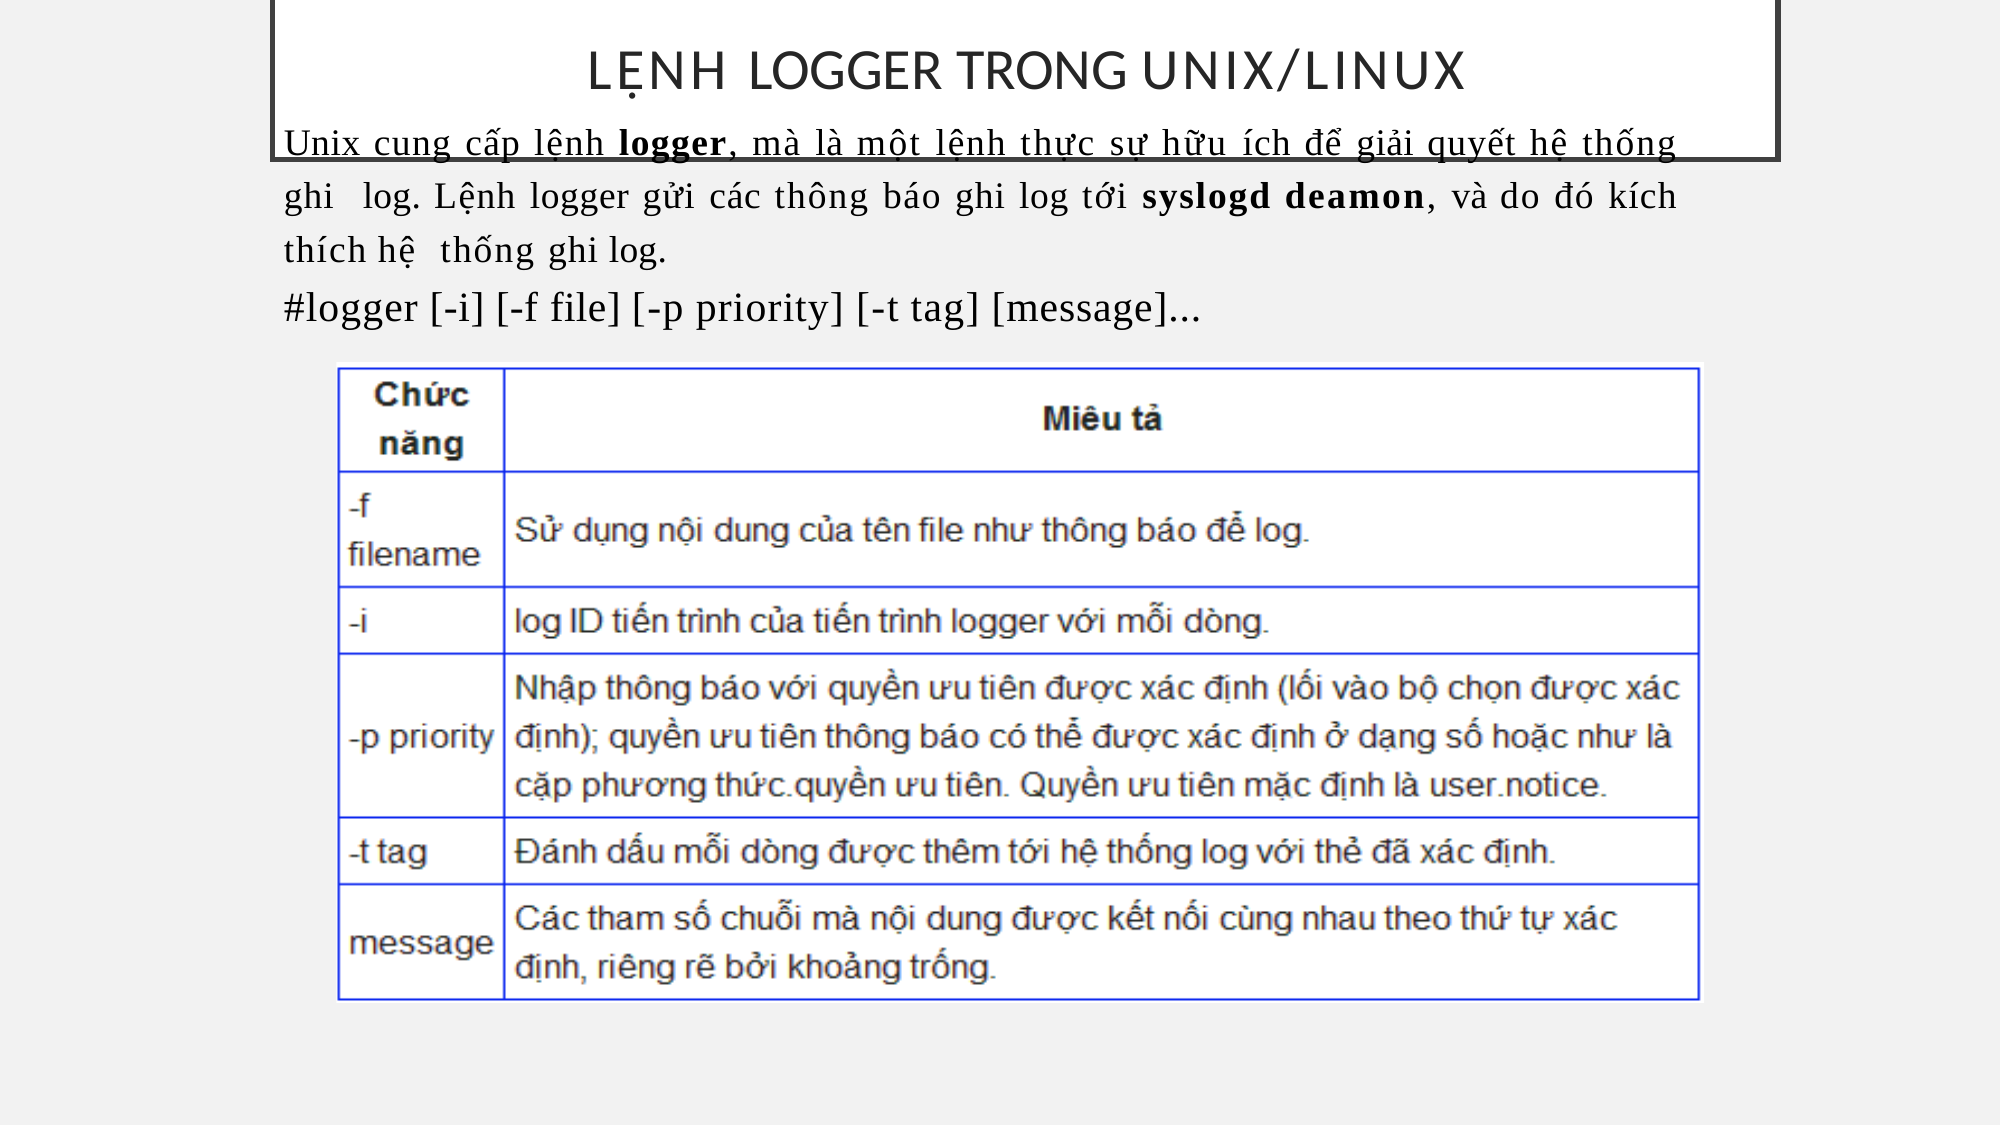

# Lệnh logger trong Unix/Linux
Unix cung cấp lệnh logger, mà là một lệnh thực sự hữu ích để giải quyết hệ thống ghi  log. Lệnh logger gửi các thông báo ghi log tới syslogd deamon, và do đó kích thích hệ  thống ghi log.
#logger [-i] [-f file] [-p priority] [-t tag] [message]...